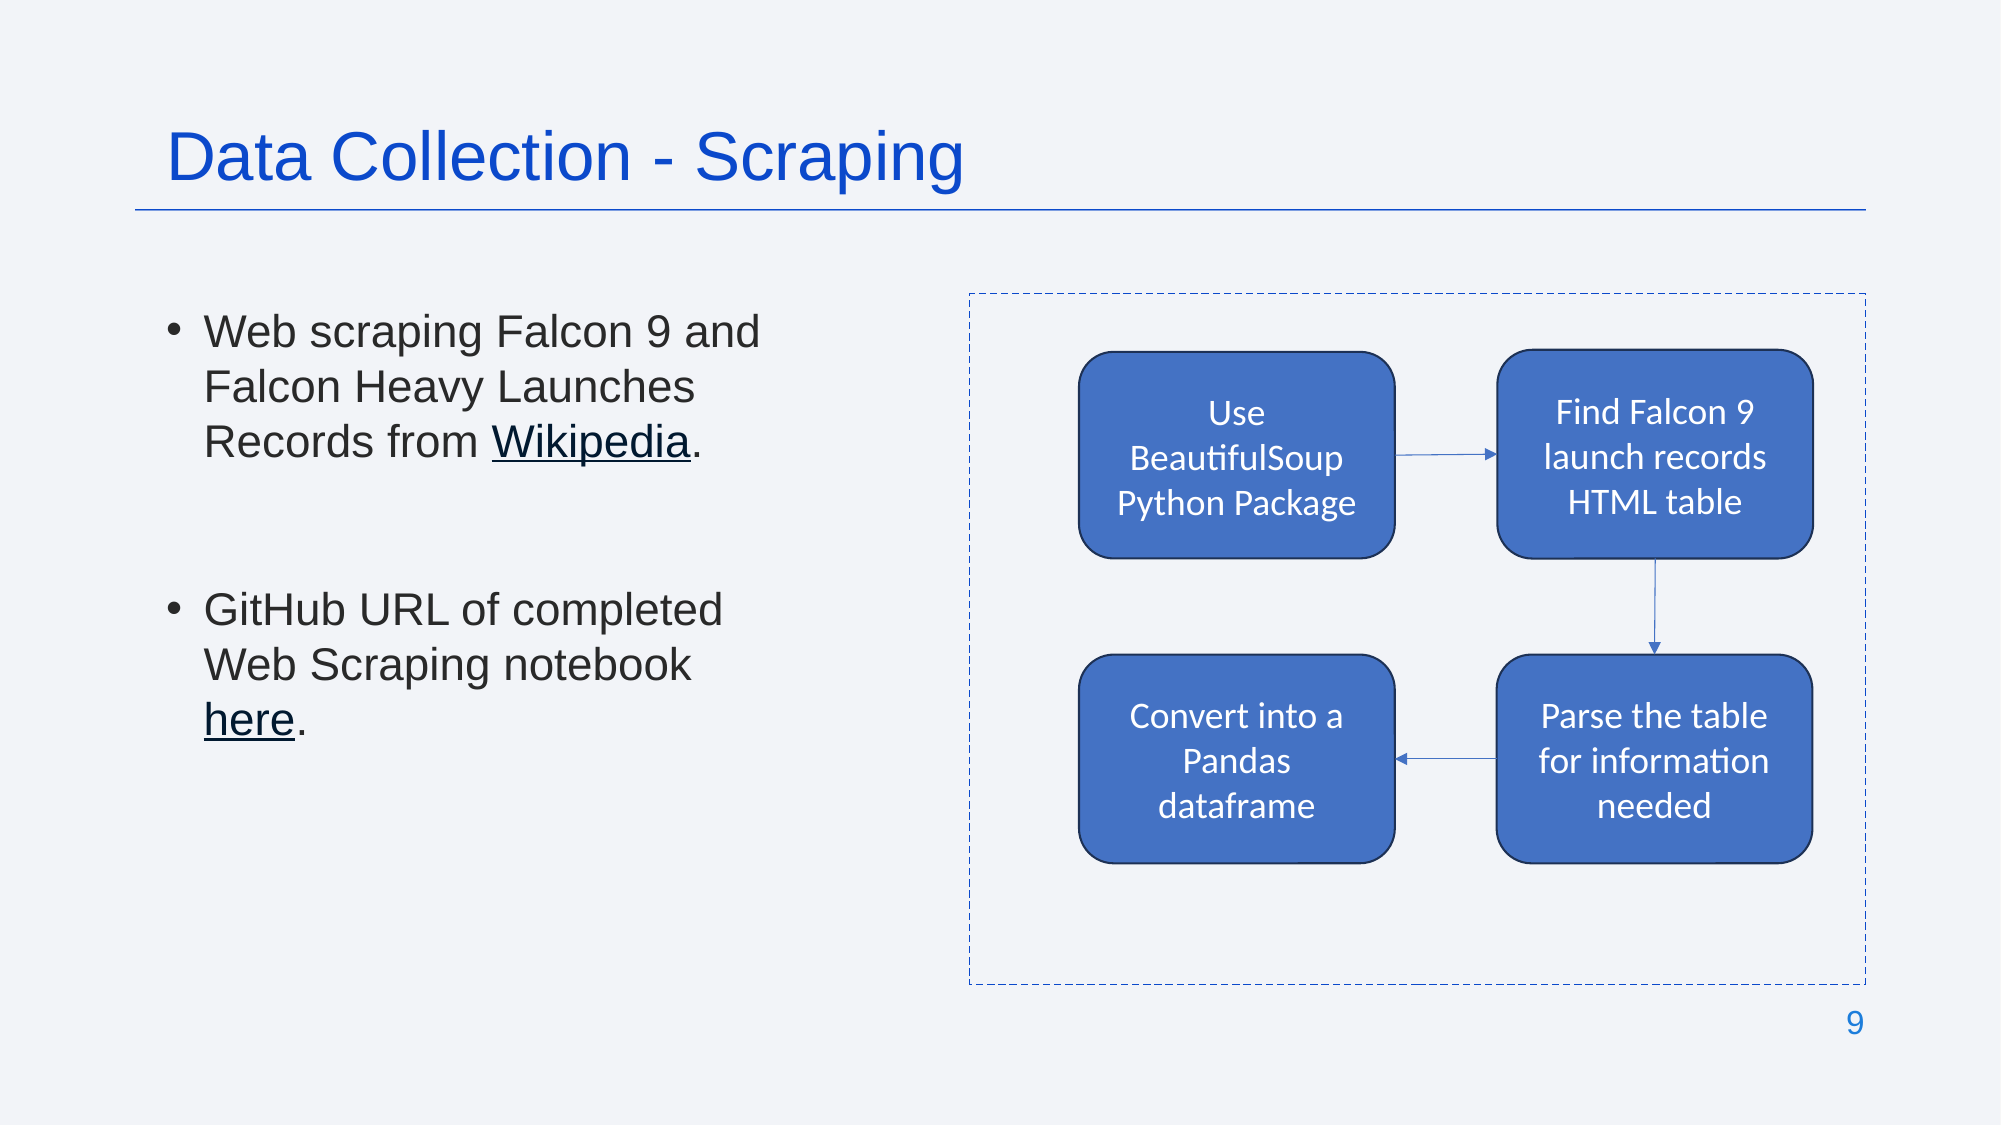

Data Collection - Scraping
Web scraping Falcon 9 and Falcon Heavy Launches Records from Wikipedia.

GitHub URL of completed Web Scraping notebook here.

Find Falcon 9 launch records HTML table
Use BeautifulSoup Python Package
Convert into a Pandas dataframe
Parse the table for information needed
9